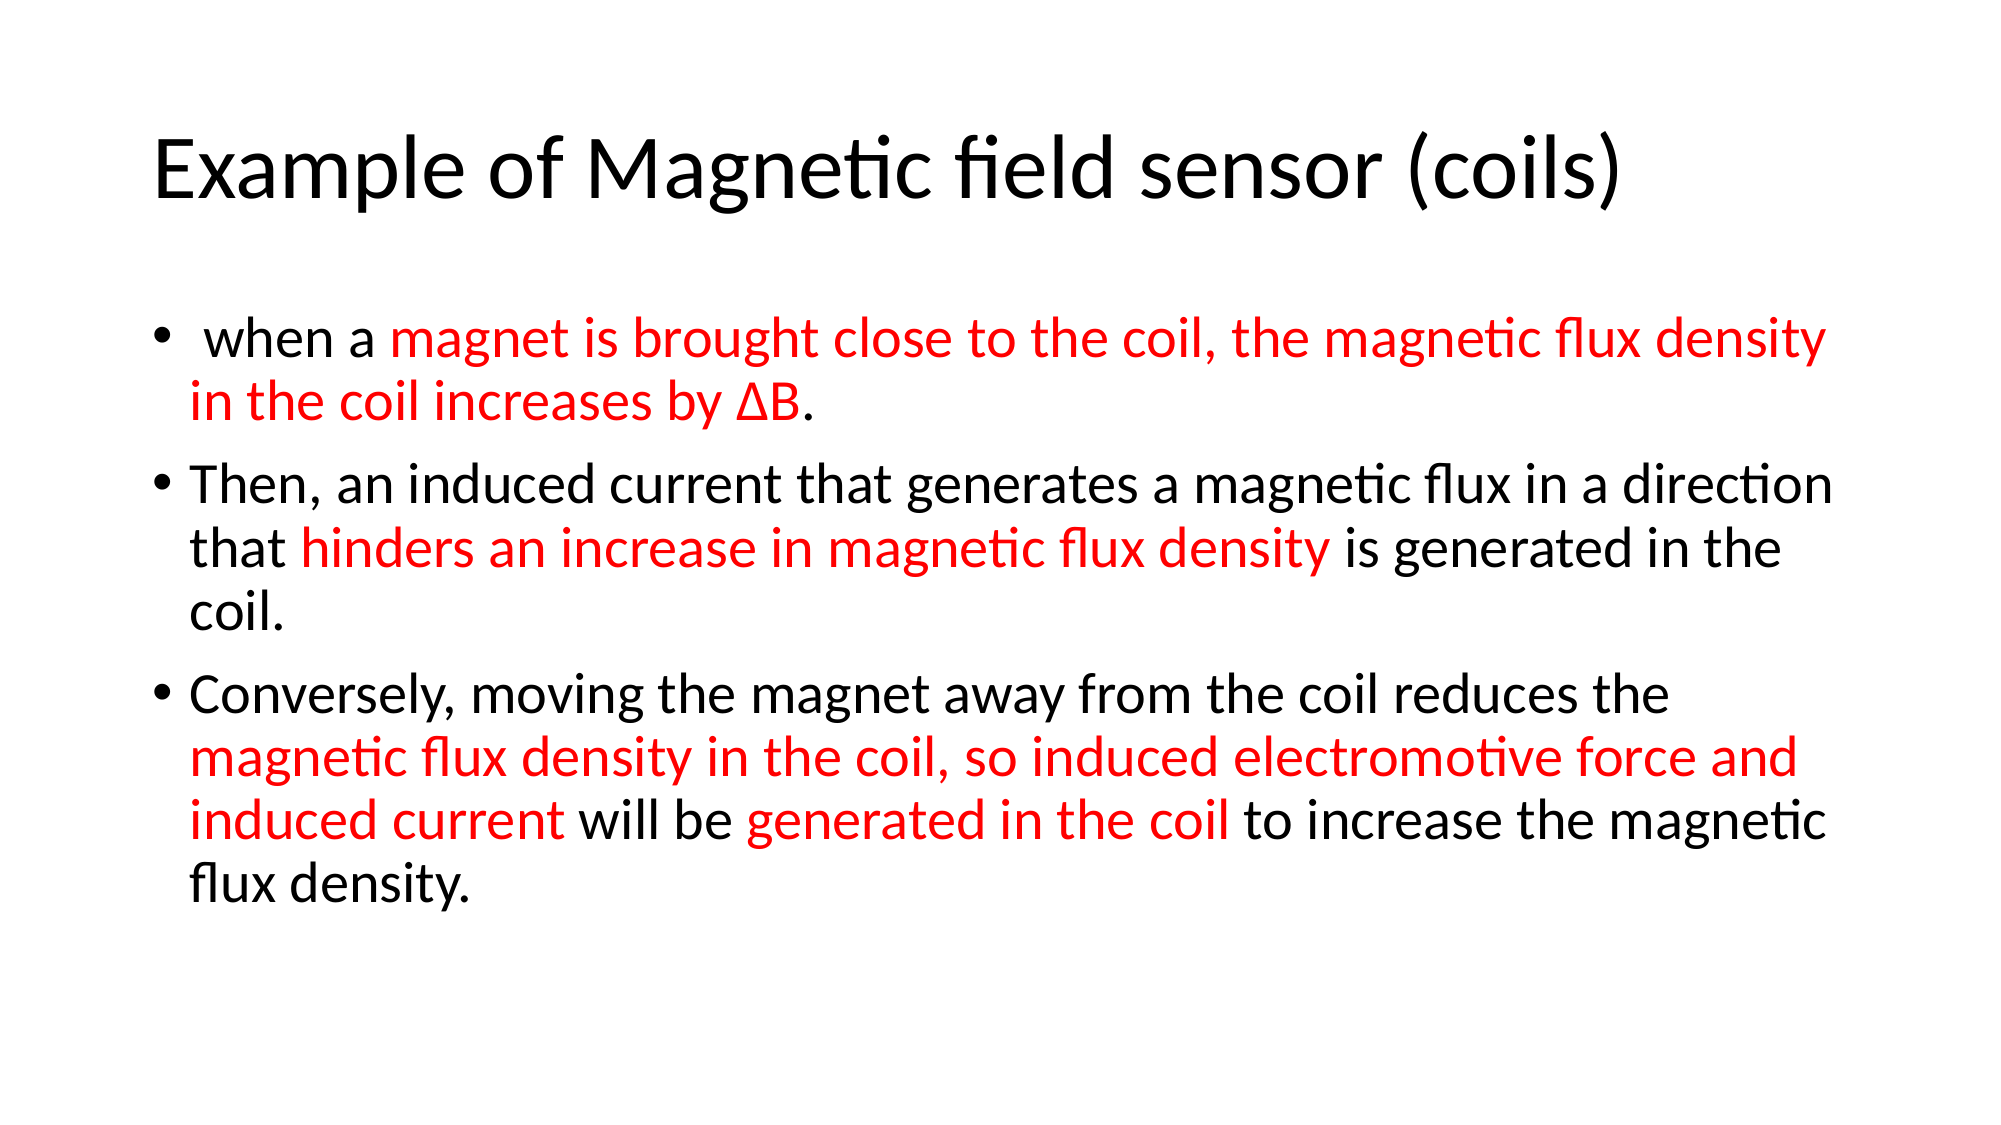

# Example of Magnetic field sensor (coils)
 when a magnet is brought close to the coil, the magnetic flux density in the coil increases by ΔB.
Then, an induced current that generates a magnetic flux in a direction that hinders an increase in magnetic flux density is generated in the coil.
Conversely, moving the magnet away from the coil reduces the magnetic flux density in the coil, so induced electromotive force and induced current will be generated in the coil to increase the magnetic flux density.